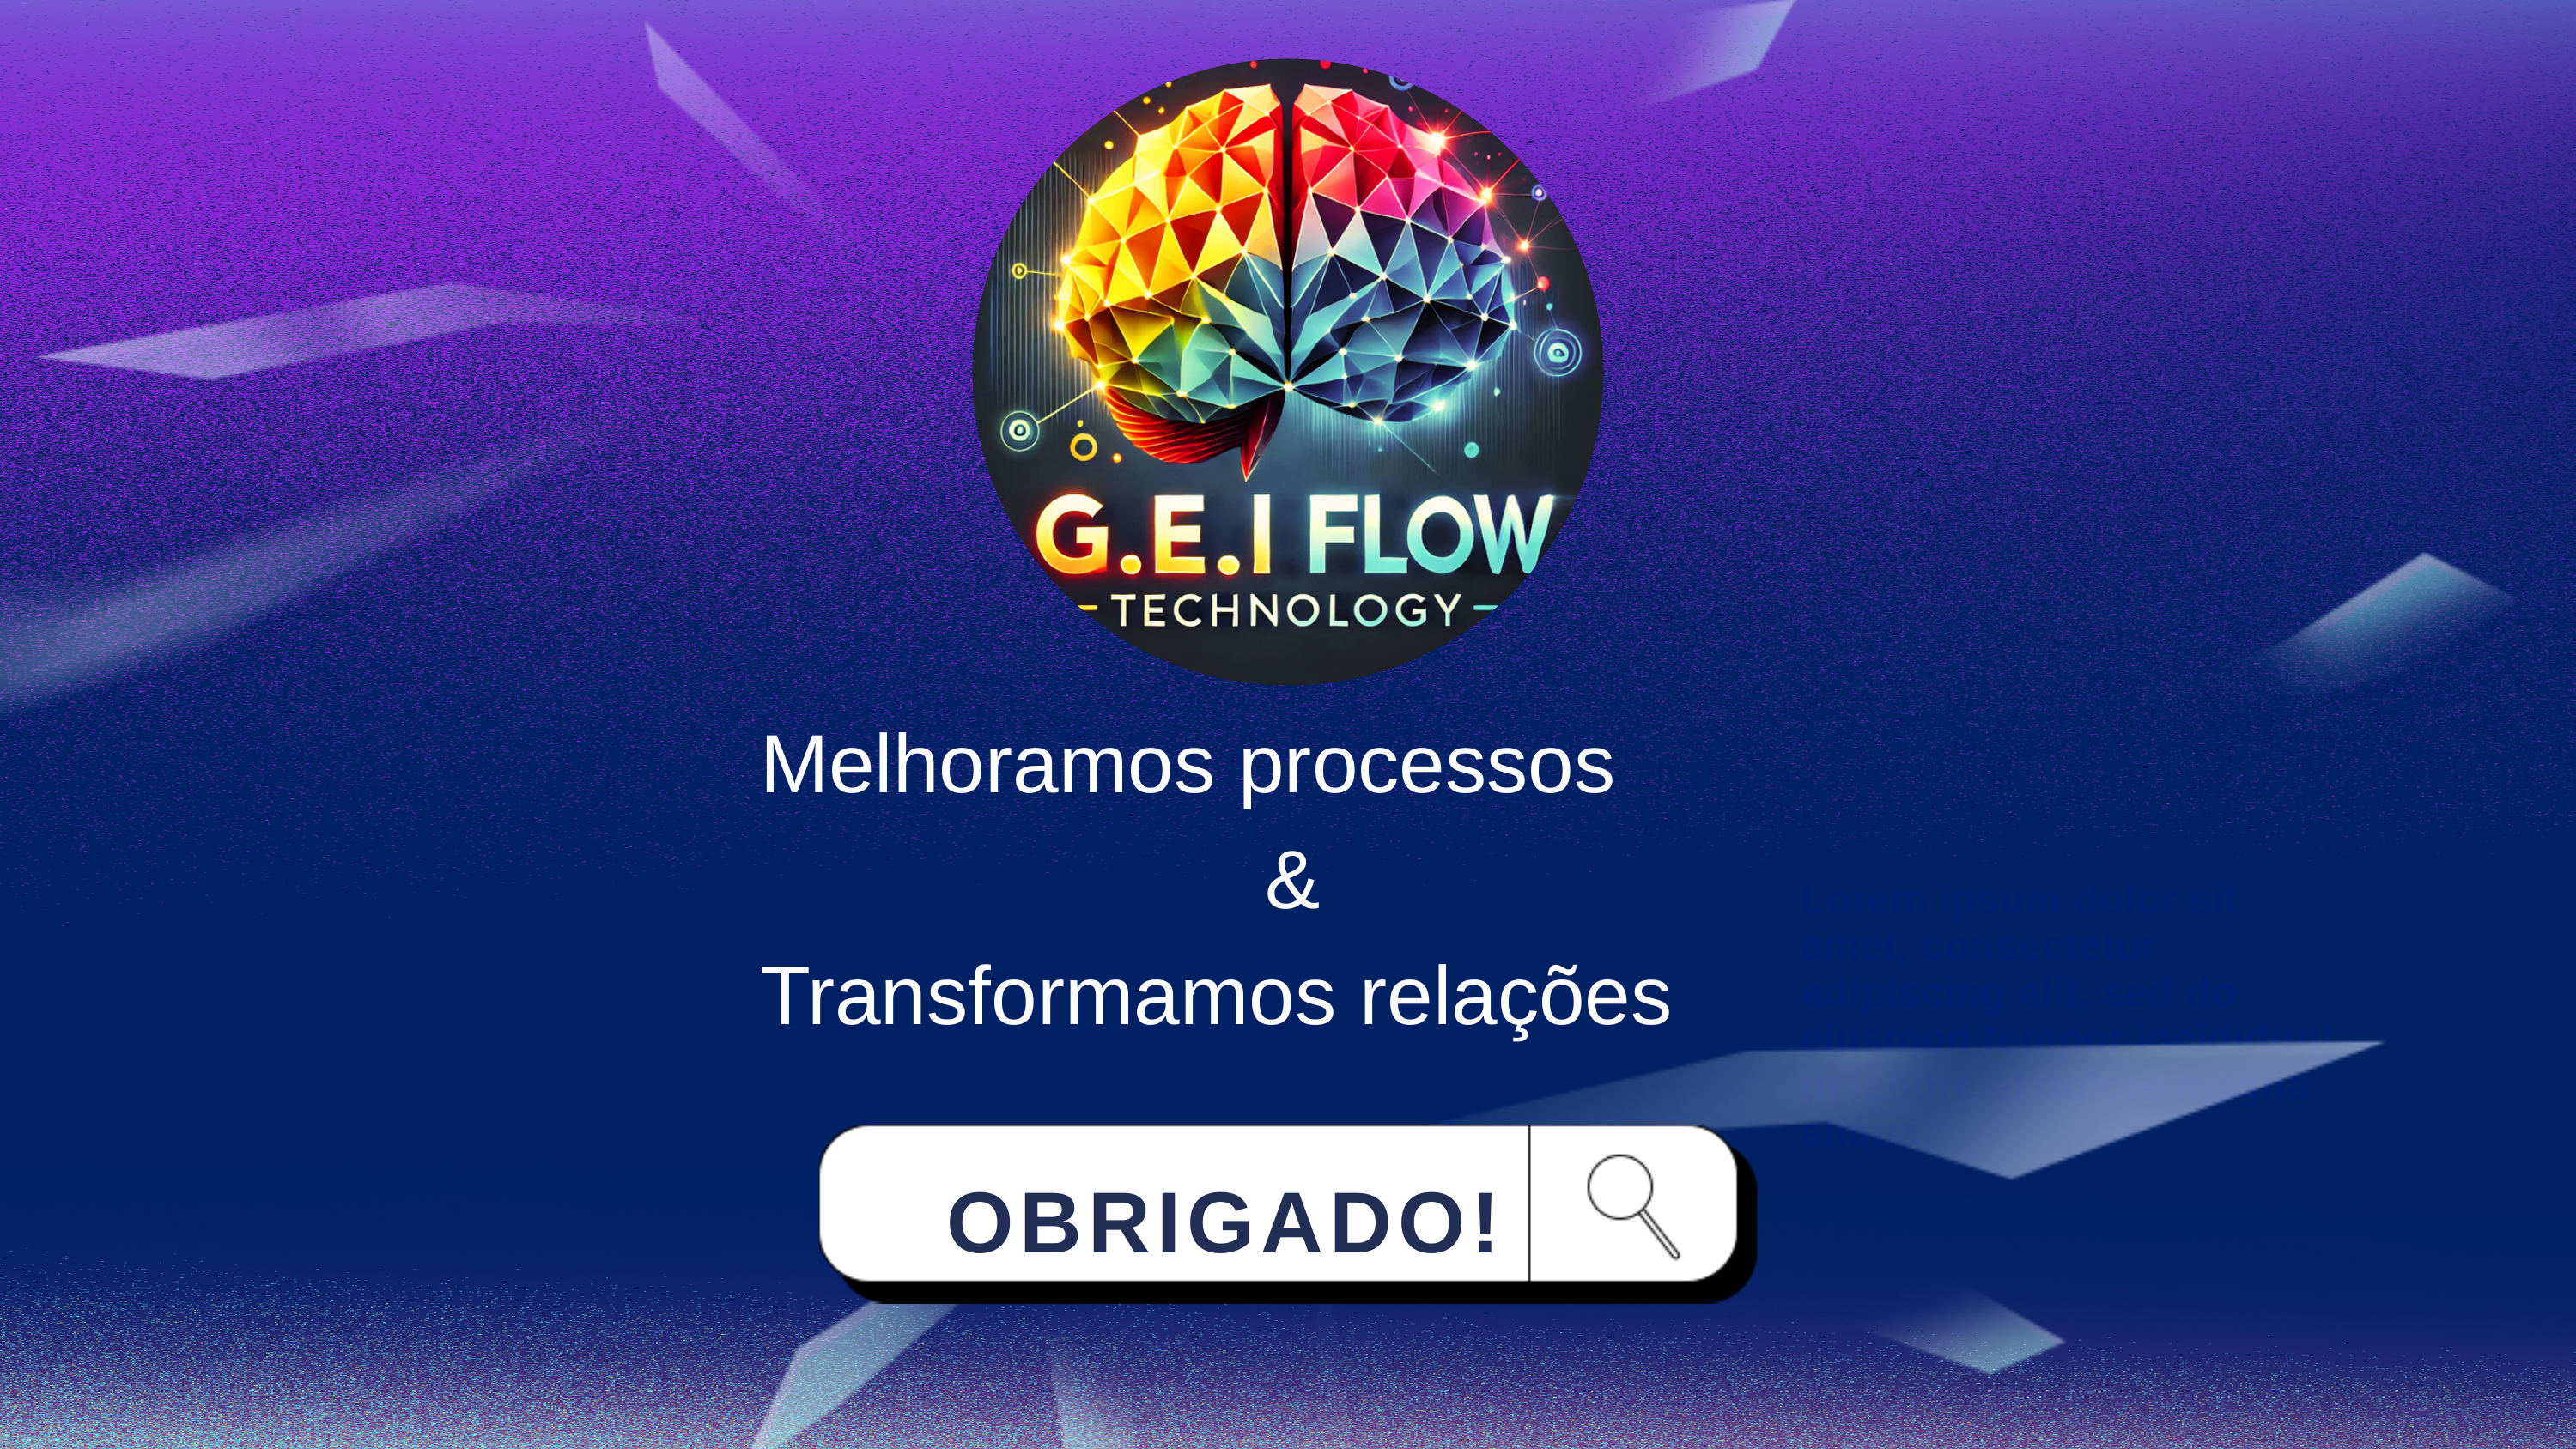

Melhoramos processos
                      &
Transformamos relações
Lorem ipsum dolor sit amet, consectetur adipiscing elit, sed do eiusmod tempor incididunt ut labore et dolore magna aliqua.

OBRIGADO!